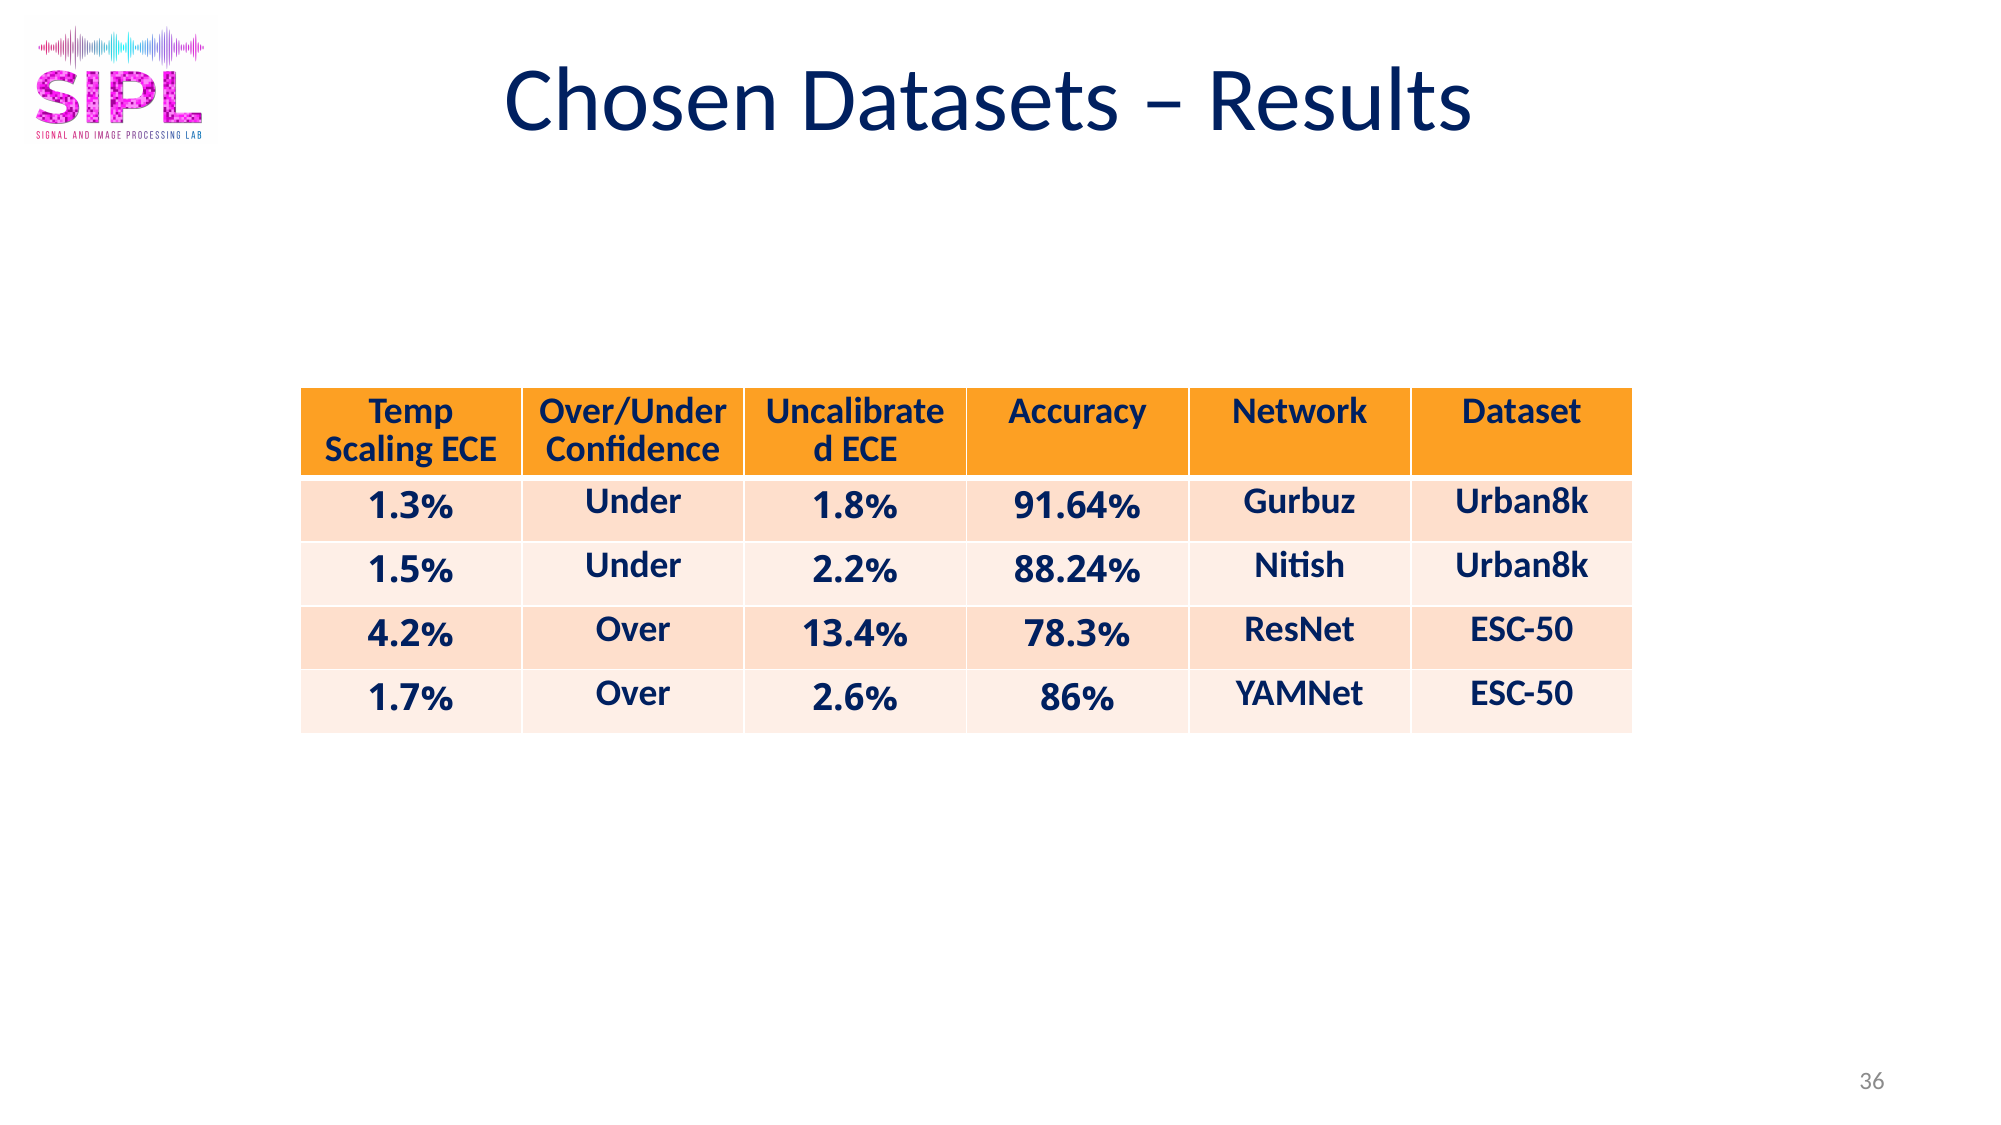

# Chosen Datasets – Results
| Temp Scaling ECE | Over/Under Confidence | Uncalibrated ECE | Accuracy | Network | Dataset |
| --- | --- | --- | --- | --- | --- |
| 1.3% | Under | 1.8% | 91.64% | Gurbuz | Urban8k |
| 1.5% | Under | 2.2% | 88.24% | Nitish | Urban8k |
| 4.2% | Over | 13.4% | 78.3% | ResNet | ESC-50 |
| 1.7% | Over | 2.6% | 86% | YAMNet | ESC-50 |
36